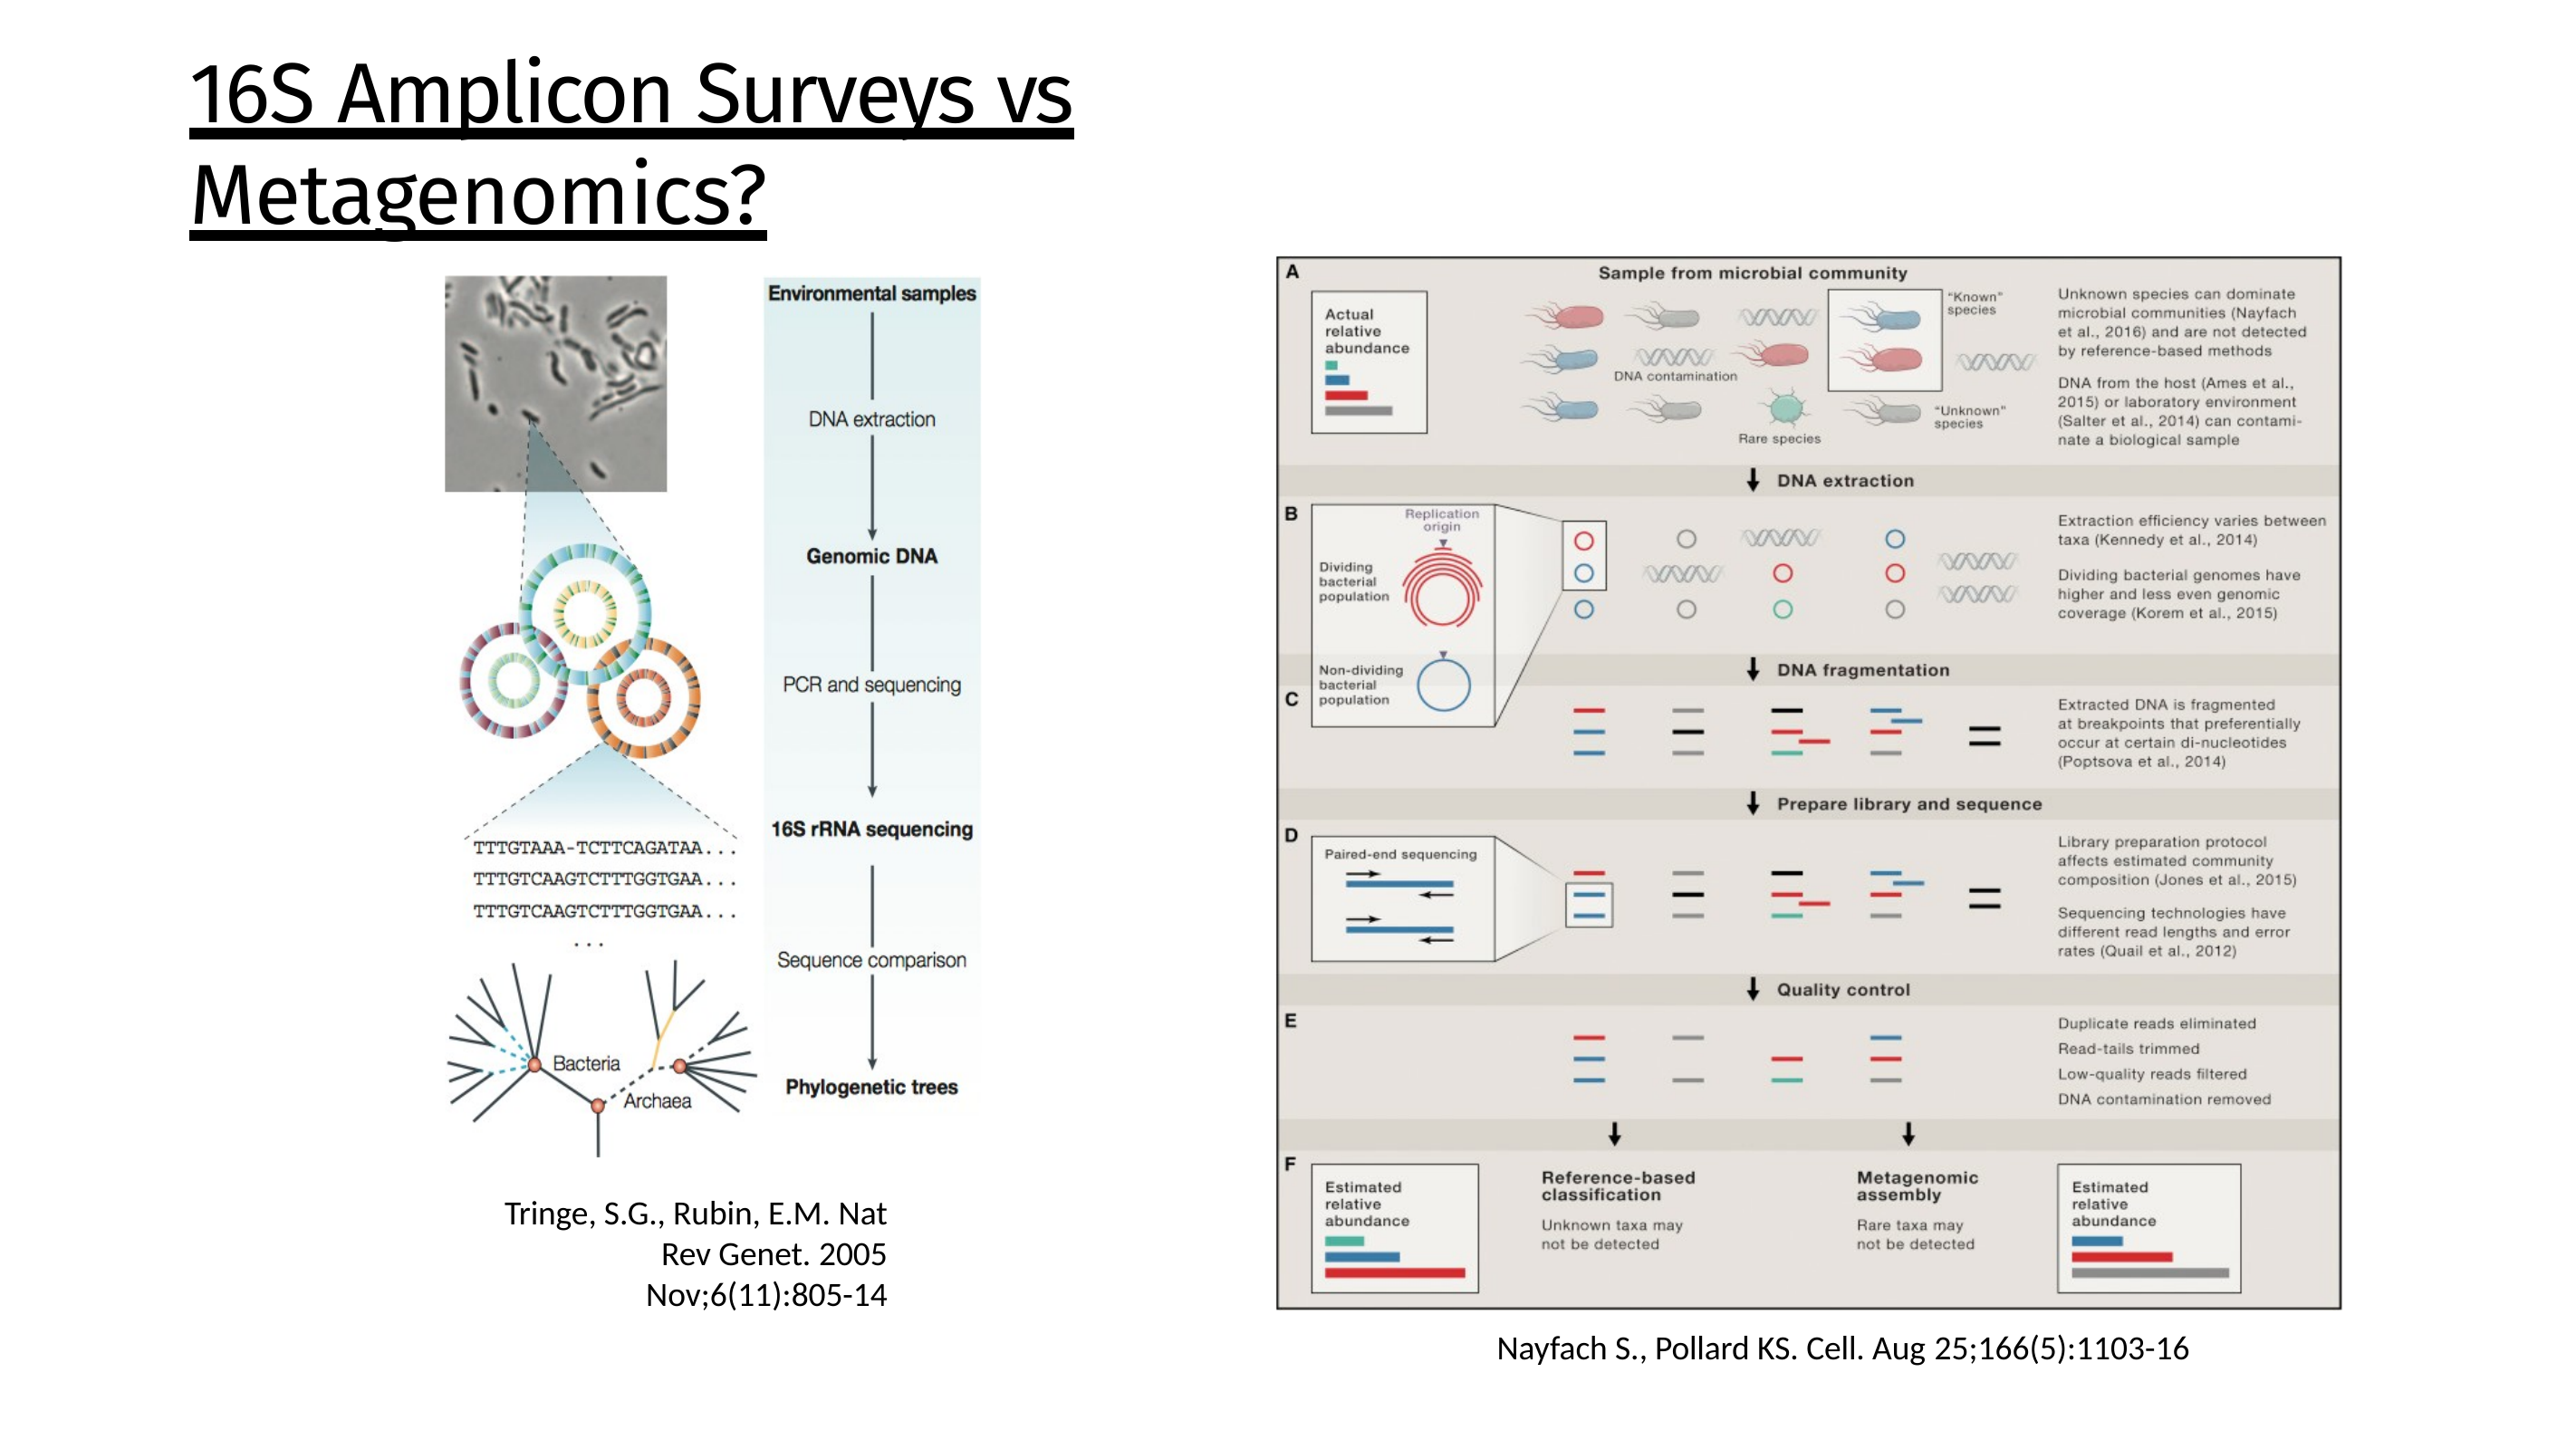

# 16S Amplicon Surveys vs Metagenomics?

Tringe, S.G., Rubin, E.M. Nat
Rev Genet. 2005
Nov;6(11):805-14
Nayfach S., Pollard KS. Cell. Aug 25;166(5):1103-16